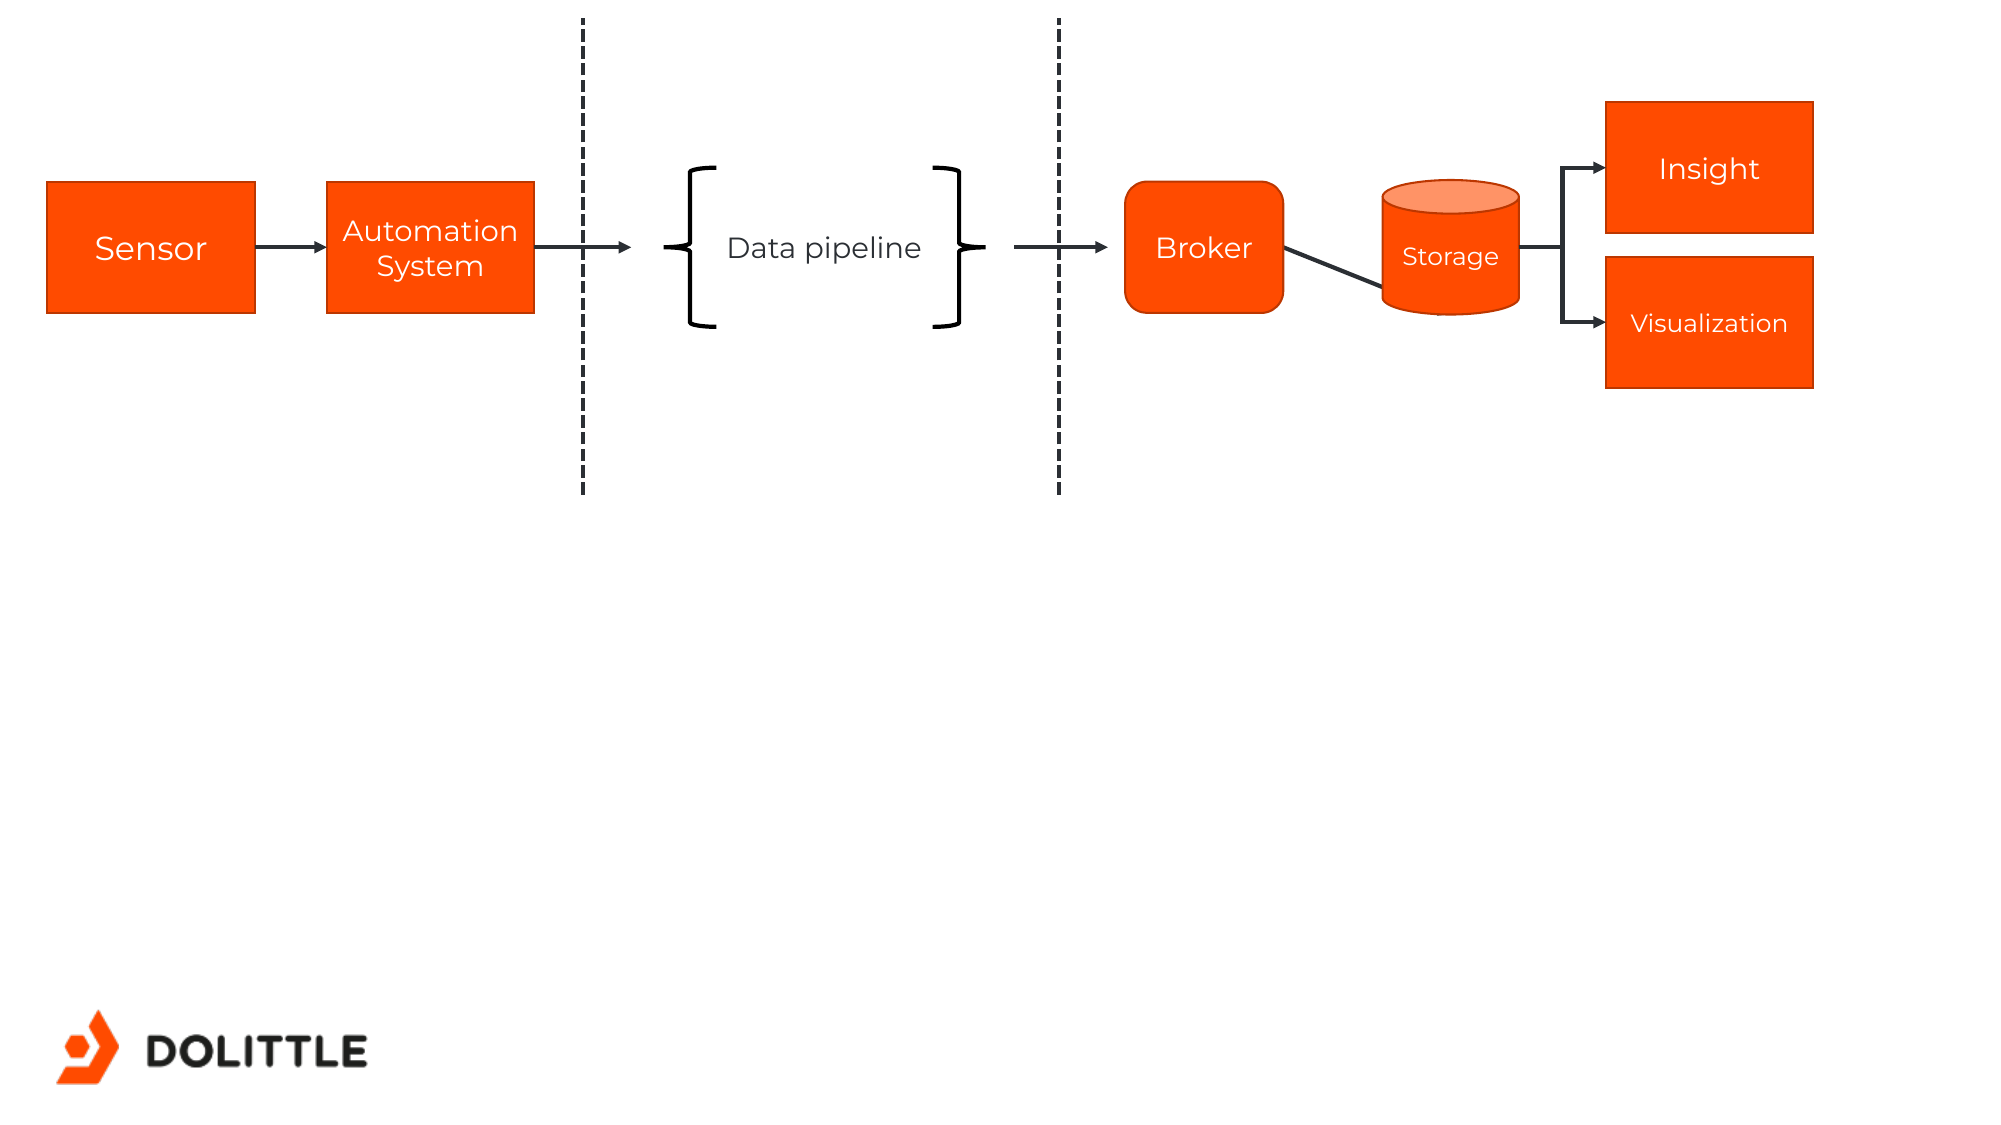

Insight

Storage
Sensor
Automation System
Broker
Data pipeline
Visualization